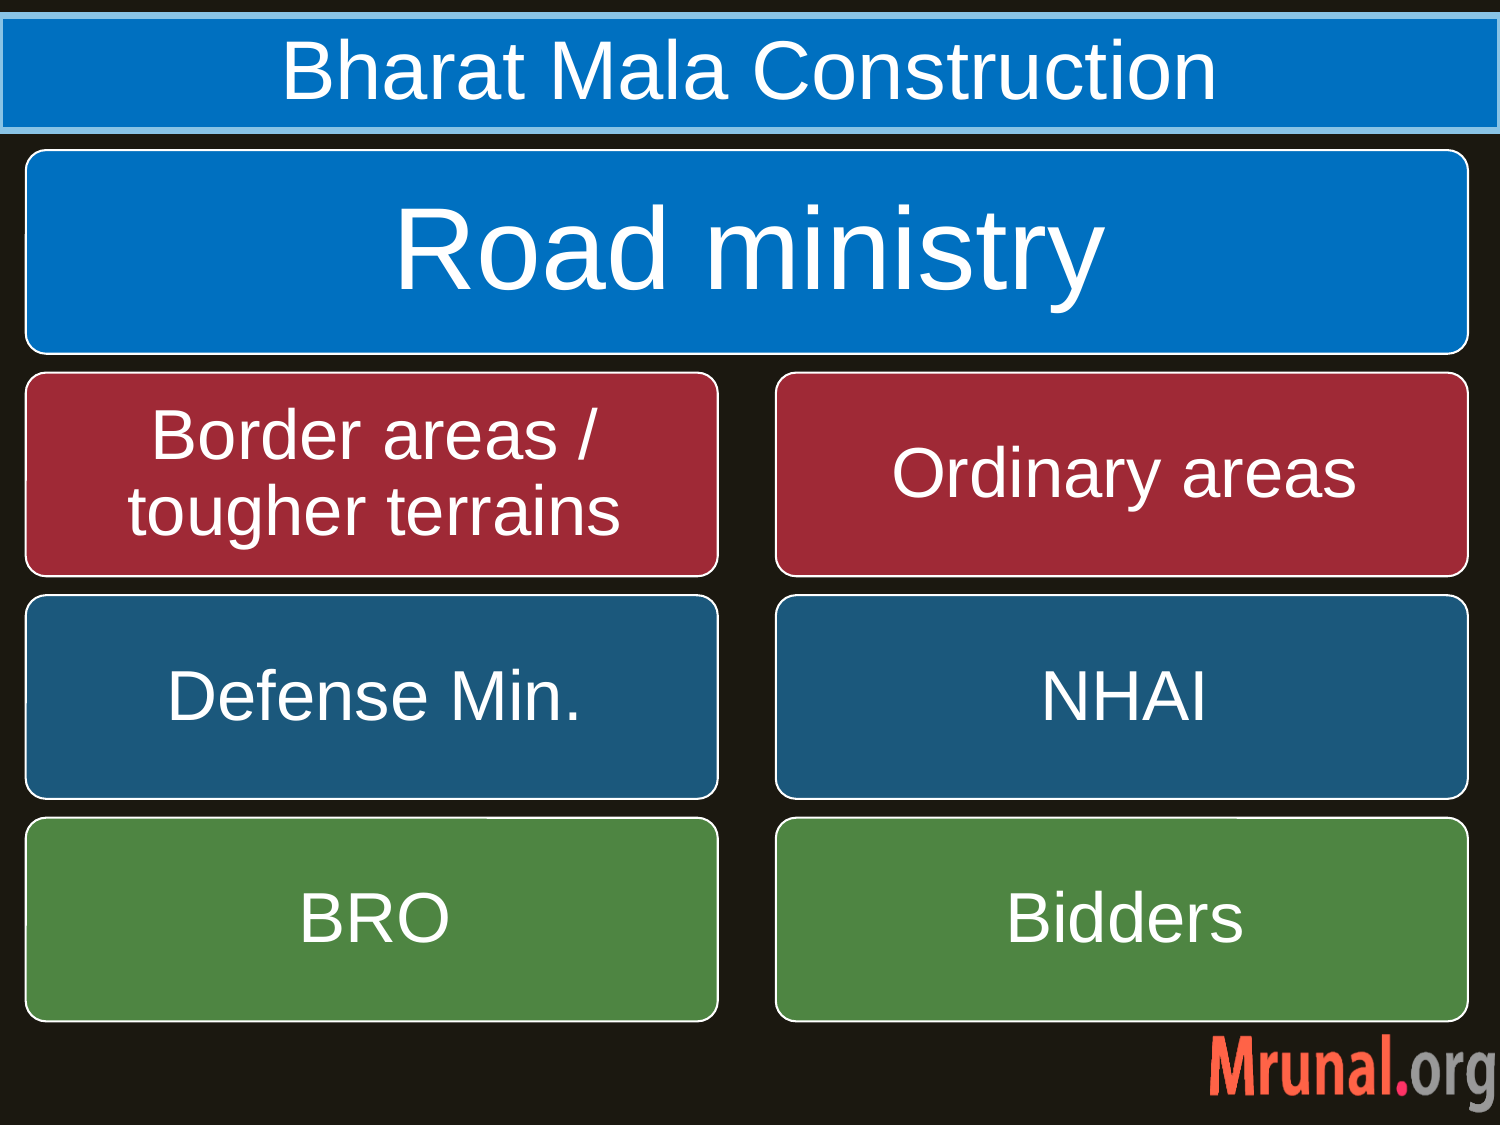

# Bharat Mala Construction
Road ministry
Border areas / tougher terrains
Defense Min.
BRO
Ordinary areas
NHAI
Bidders